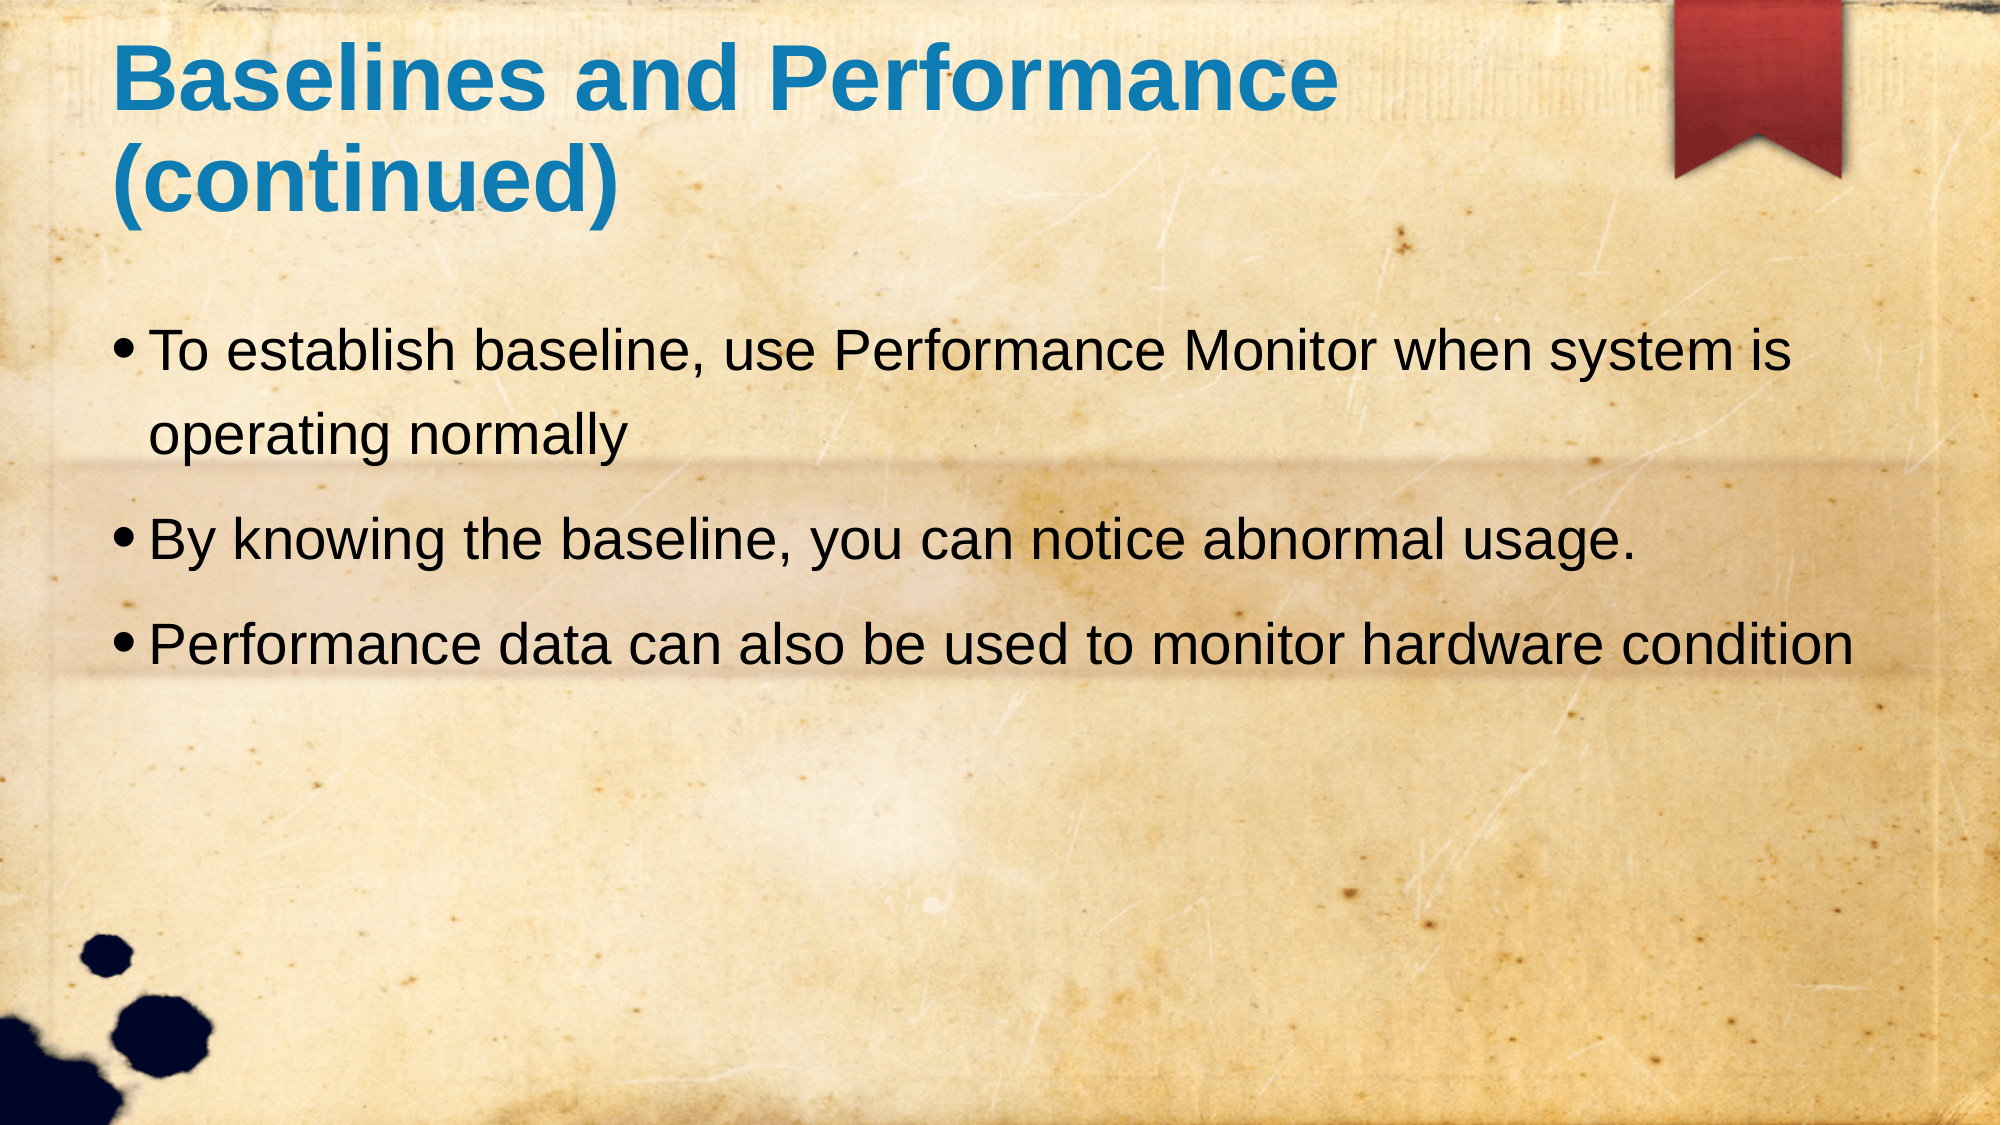

Baselines and Performance (continued)
To establish baseline, use Performance Monitor when system is operating normally
By knowing the baseline, you can notice abnormal usage.
Performance data can also be used to monitor hardware condition